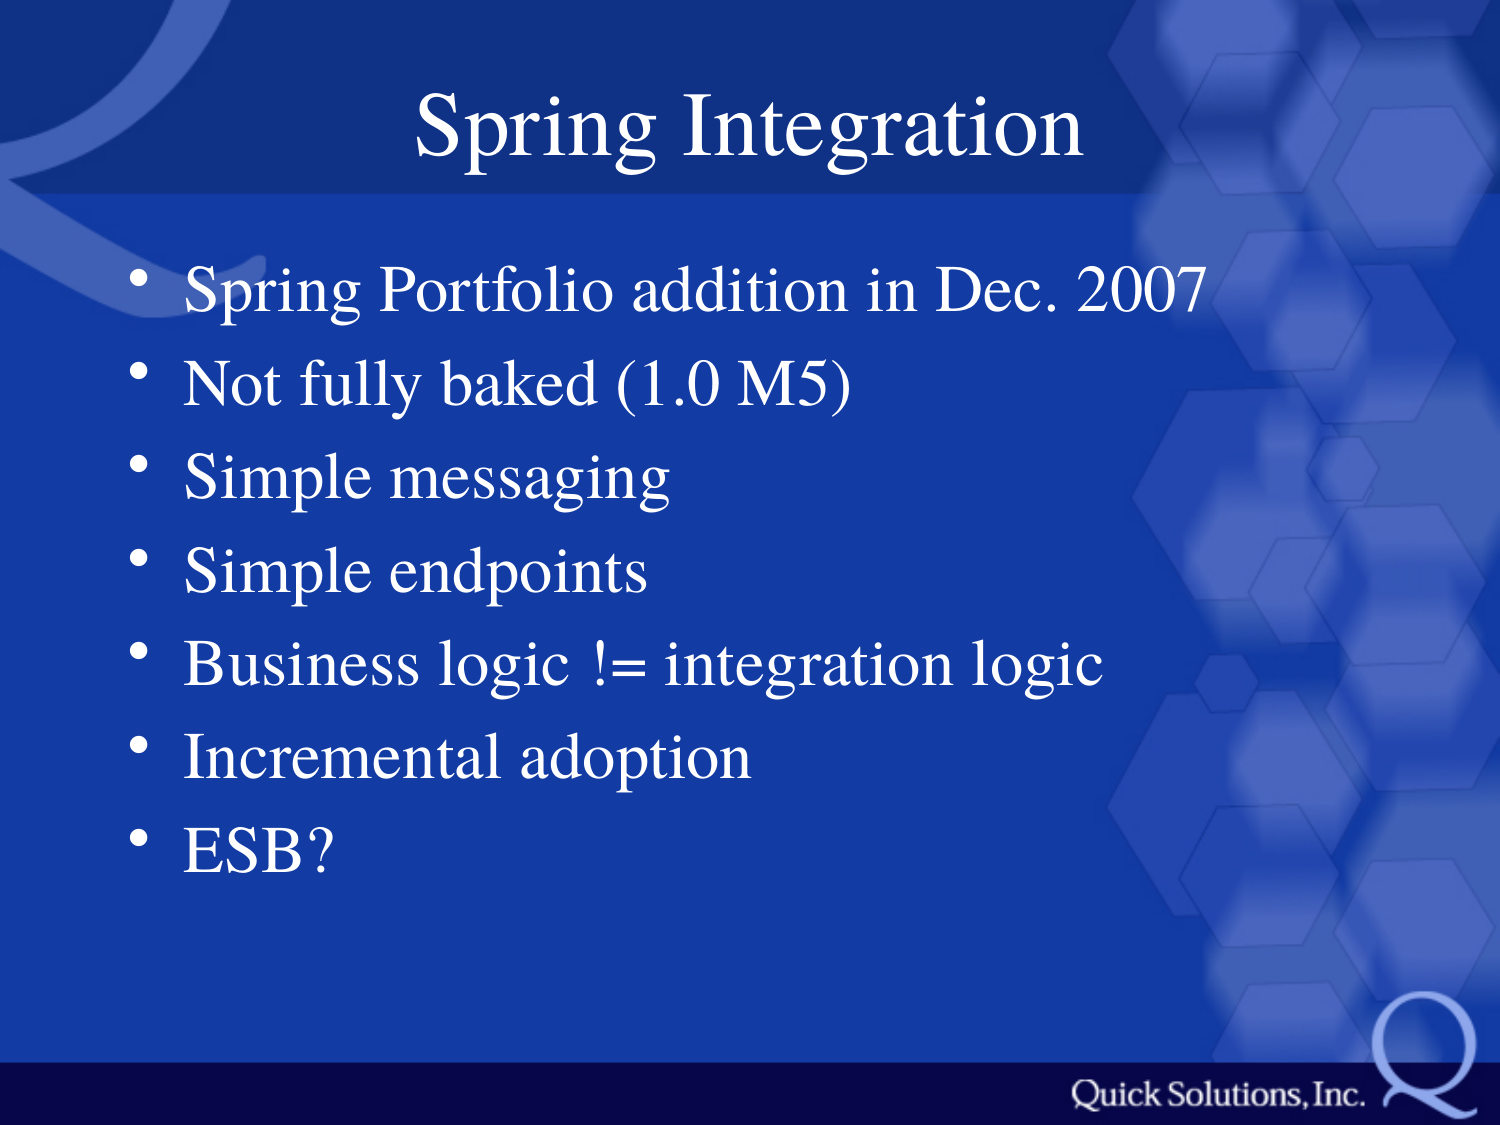

# Spring Integration
Spring Portfolio addition in Dec. 2007
Not fully baked (1.0 M5)
Simple messaging
Simple endpoints
Business logic != integration logic
Incremental adoption
ESB?